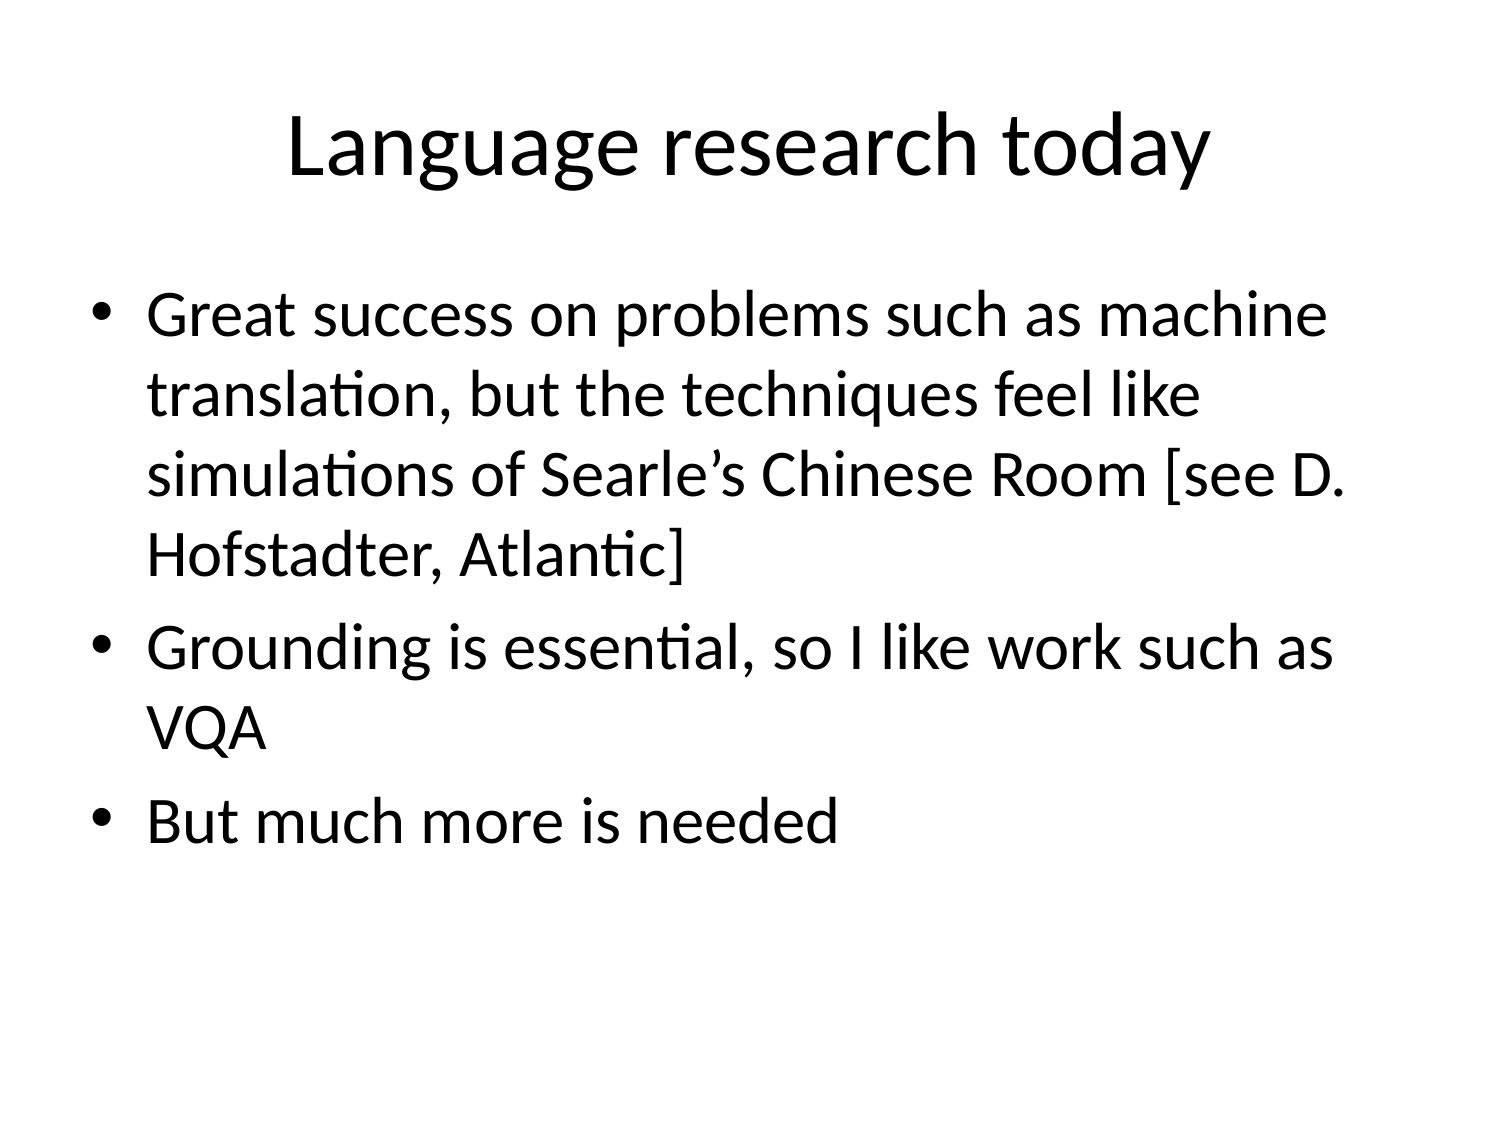

# Language research today
Great success on problems such as machine translation, but the techniques feel like simulations of Searle’s Chinese Room [see D. Hofstadter, Atlantic]
Grounding is essential, so I like work such as VQA
But much more is needed